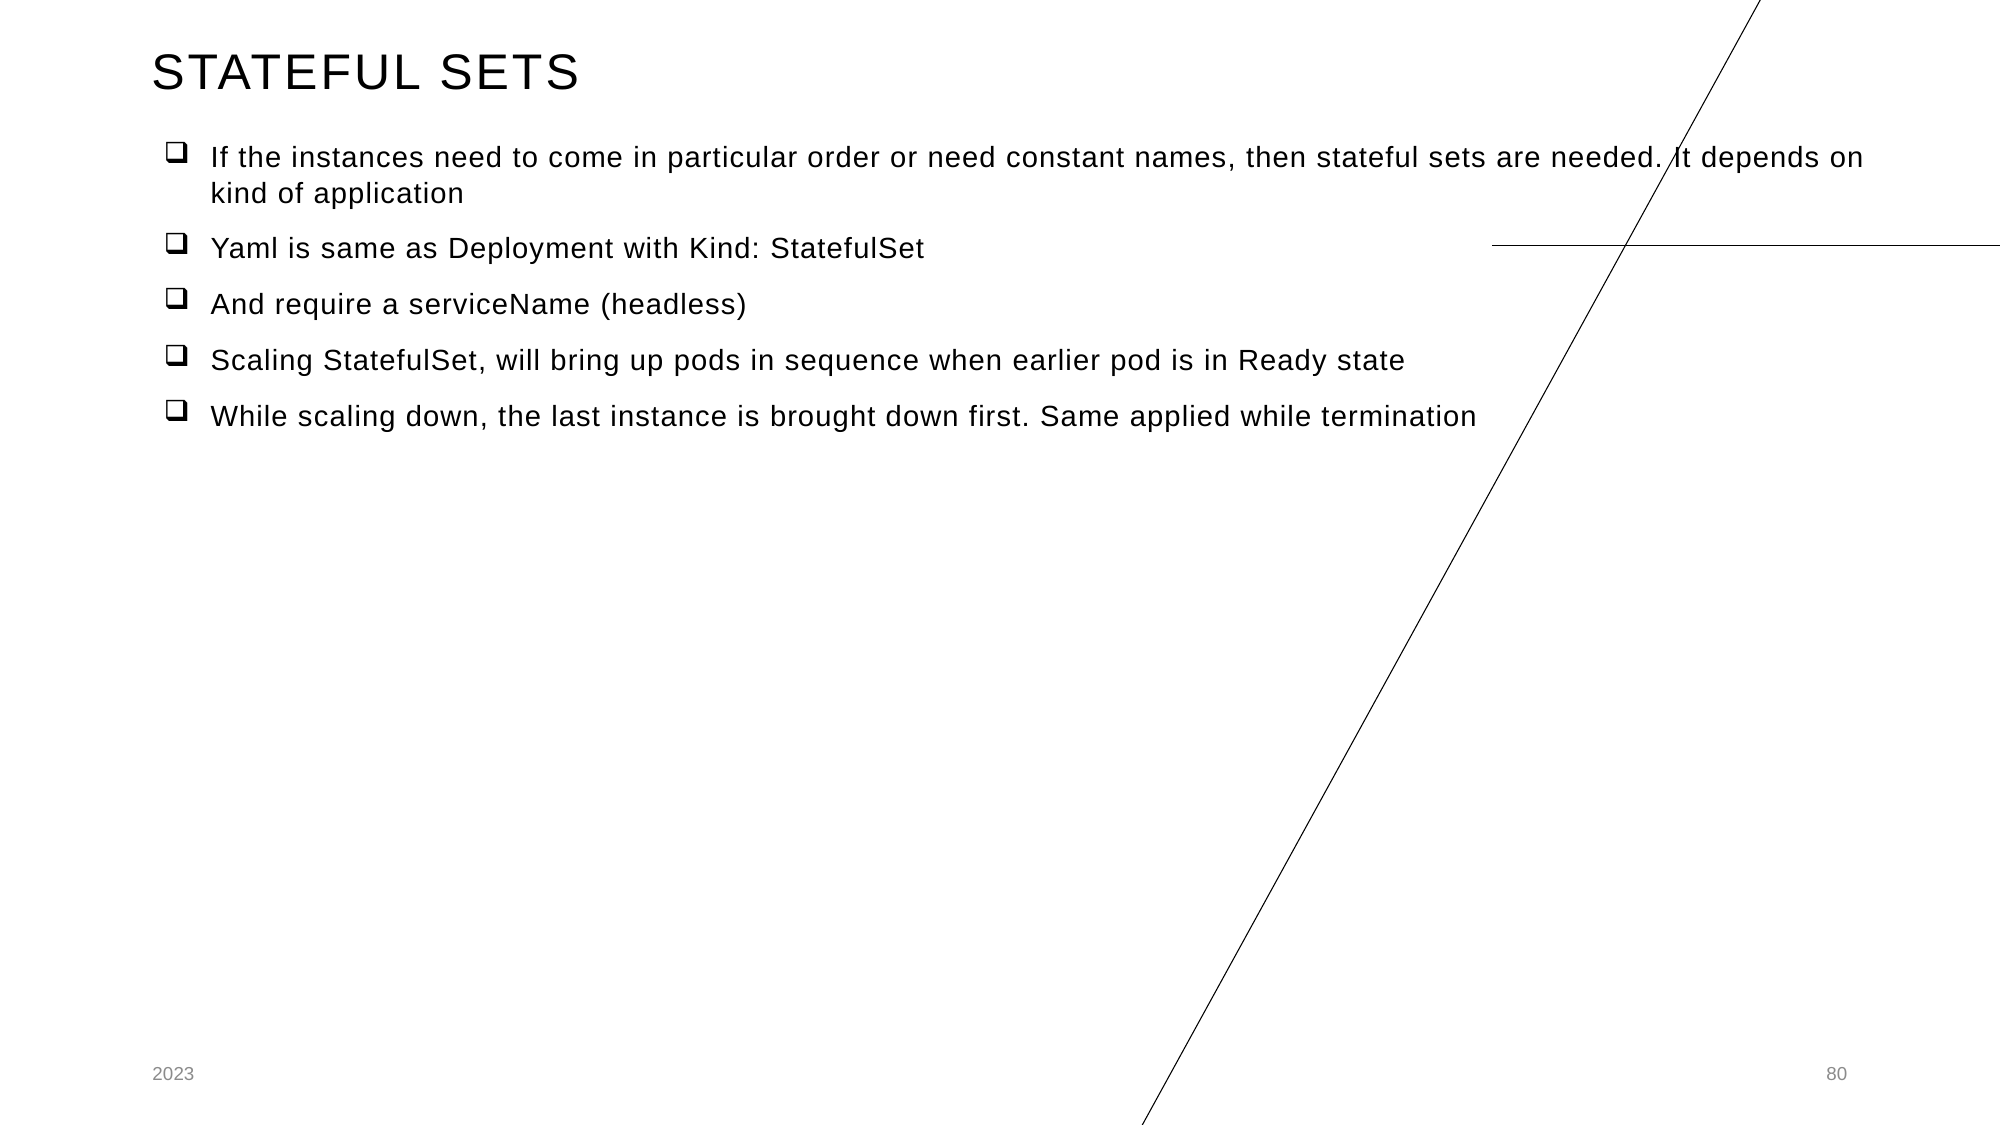

# Stateful sets
If the instances need to come in particular order or need constant names, then stateful sets are needed. It depends on kind of application
Yaml is same as Deployment with Kind: StatefulSet
And require a serviceName (headless)
Scaling StatefulSet, will bring up pods in sequence when earlier pod is in Ready state
While scaling down, the last instance is brought down first. Same applied while termination

2023
80